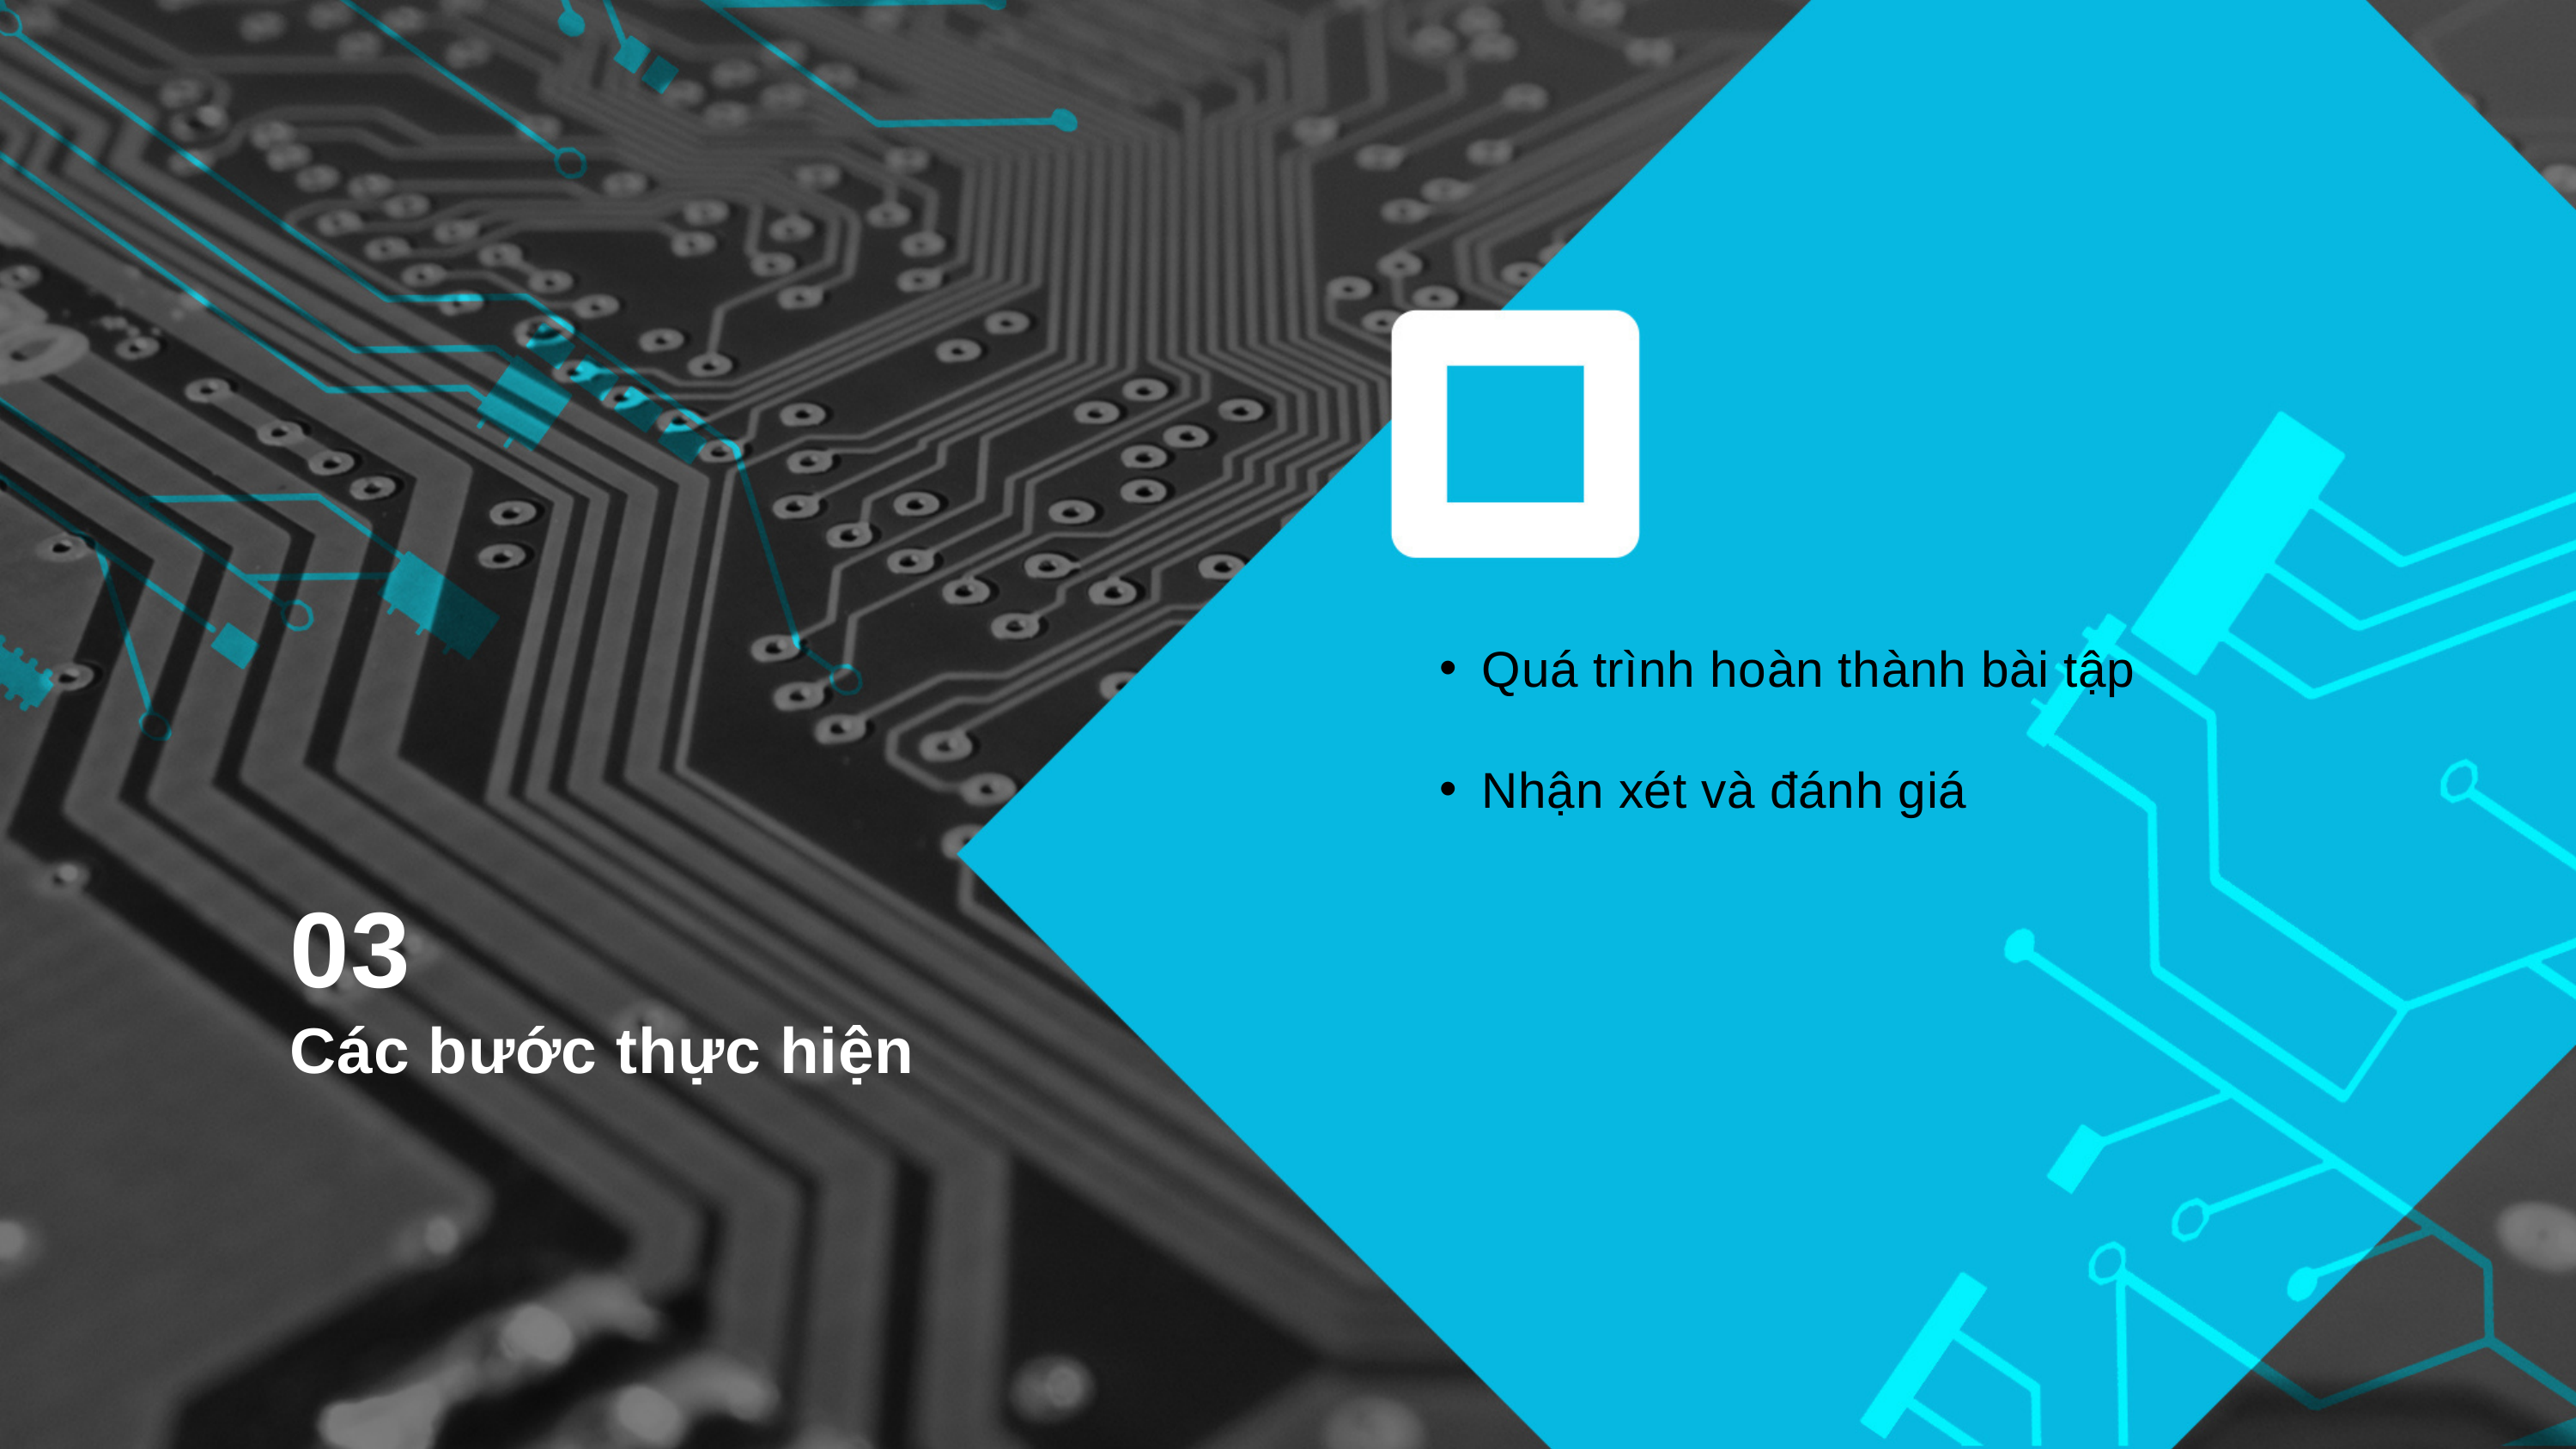

Quá trình hoàn thành bài tập
Nhận xét và đánh giá
03
Các bước thực hiện